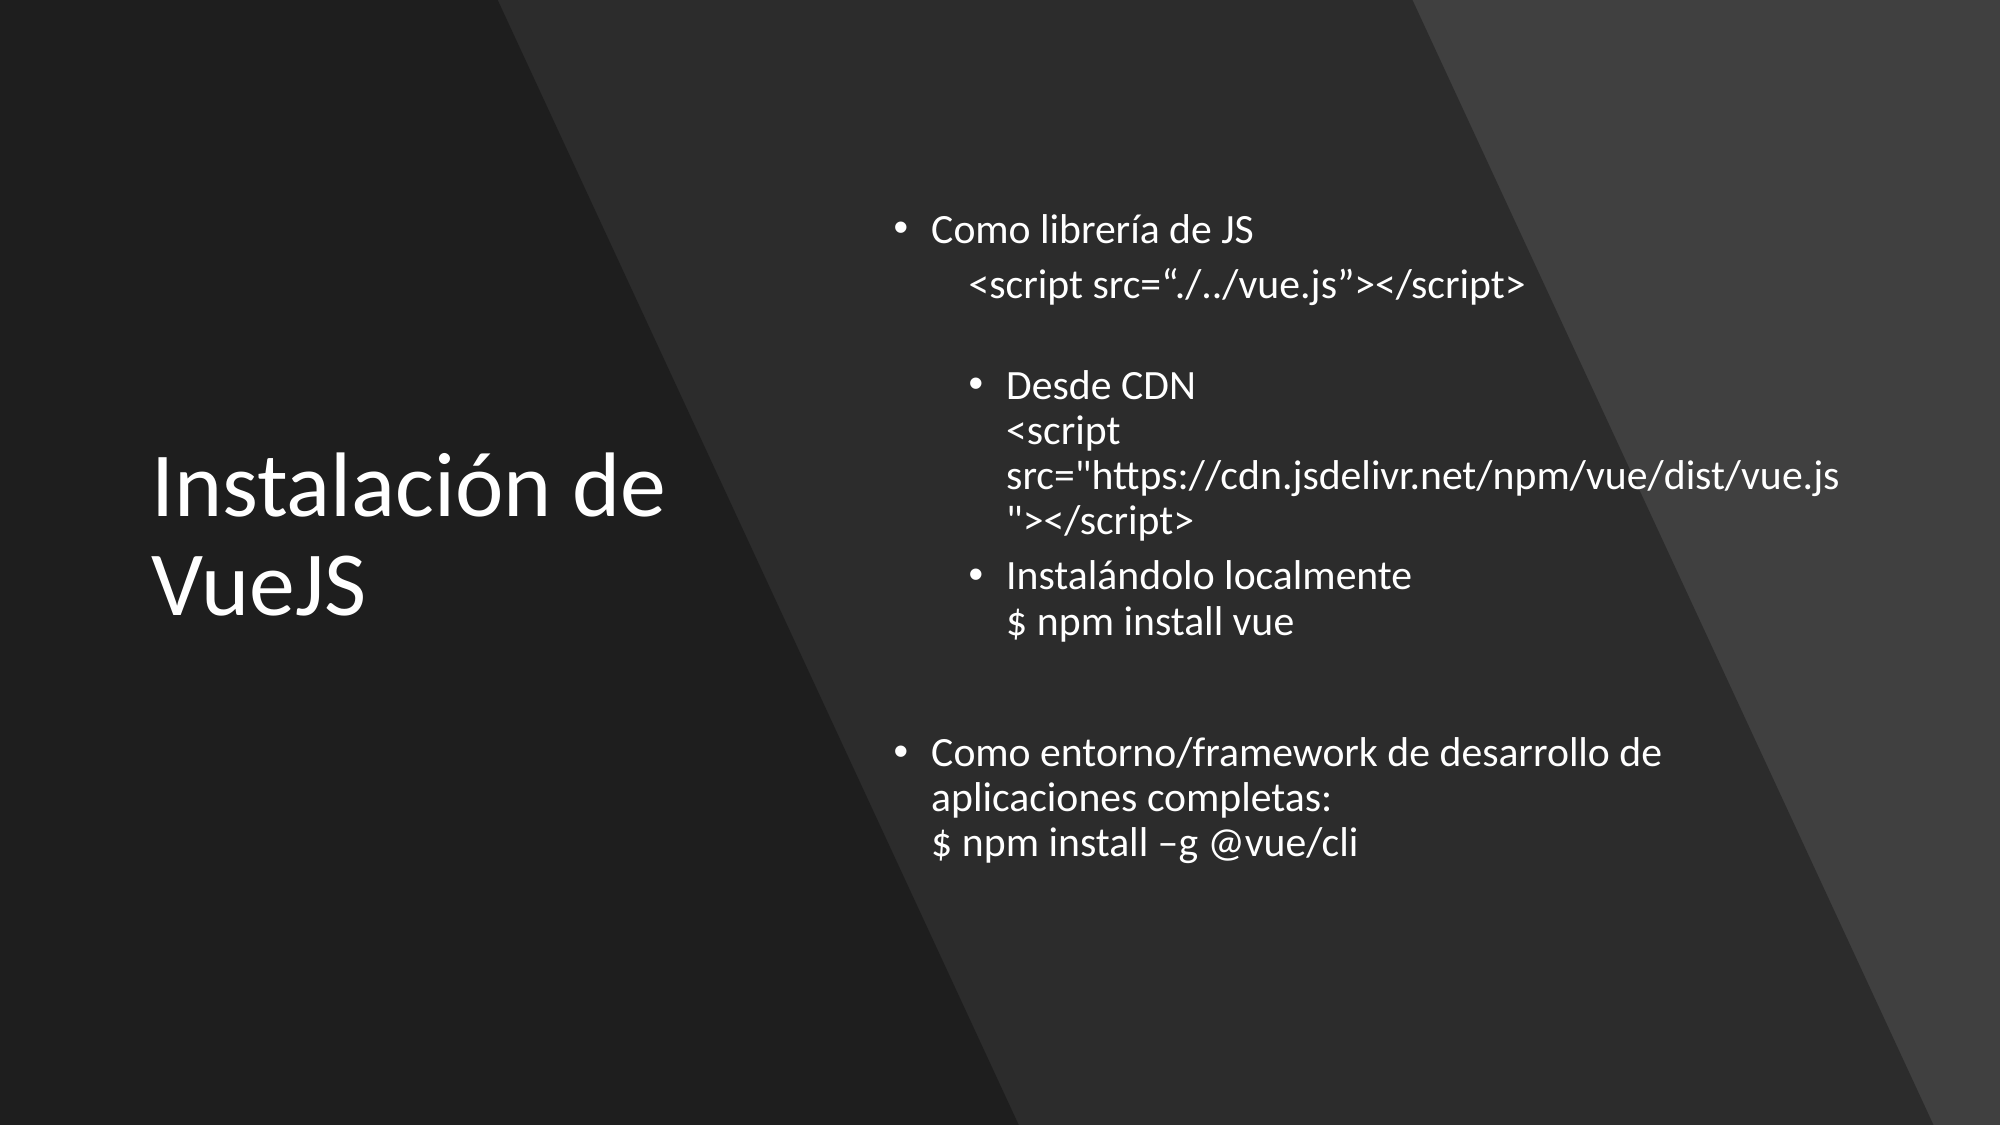

# Instalación de VueJS
Como librería de JS
<script src=“./../vue.js”></script>
Desde CDN
<script src="https://cdn.jsdelivr.net/npm/vue/dist/vue.js"></script>
Instalándolo localmente
$ npm install vue

Como entorno/framework de desarrollo de aplicaciones completas:
$ npm install –g @vue/cli